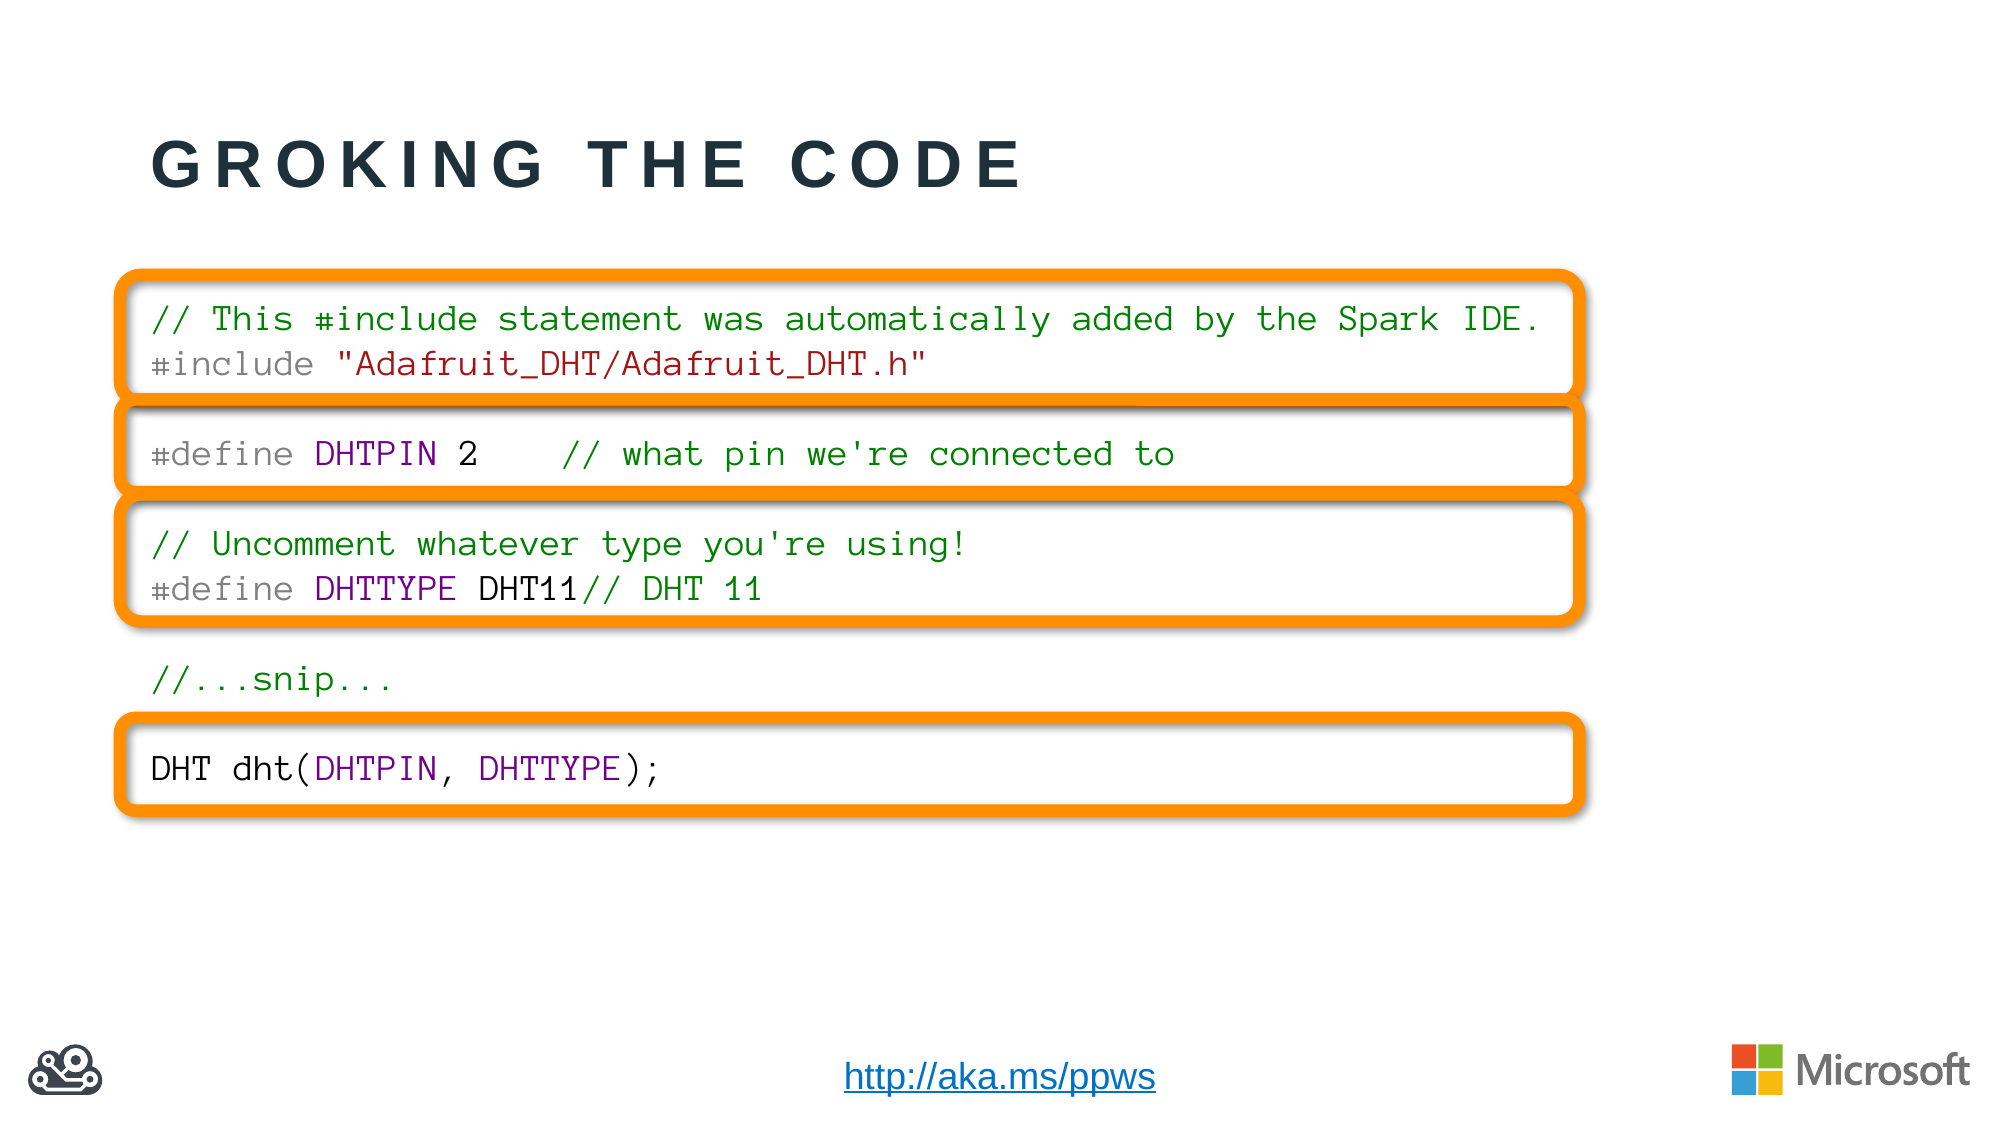

# Groking the code

// This #include statement was automatically added by the Spark IDE.
#include "Adafruit_DHT/Adafruit_DHT.h"

#define DHTPIN 2    // what pin we're connected to

// Uncomment whatever type you're using!
#define DHTTYPE DHT11// DHT 11

//...snip...

DHT dht(DHTPIN, DHTTYPE);